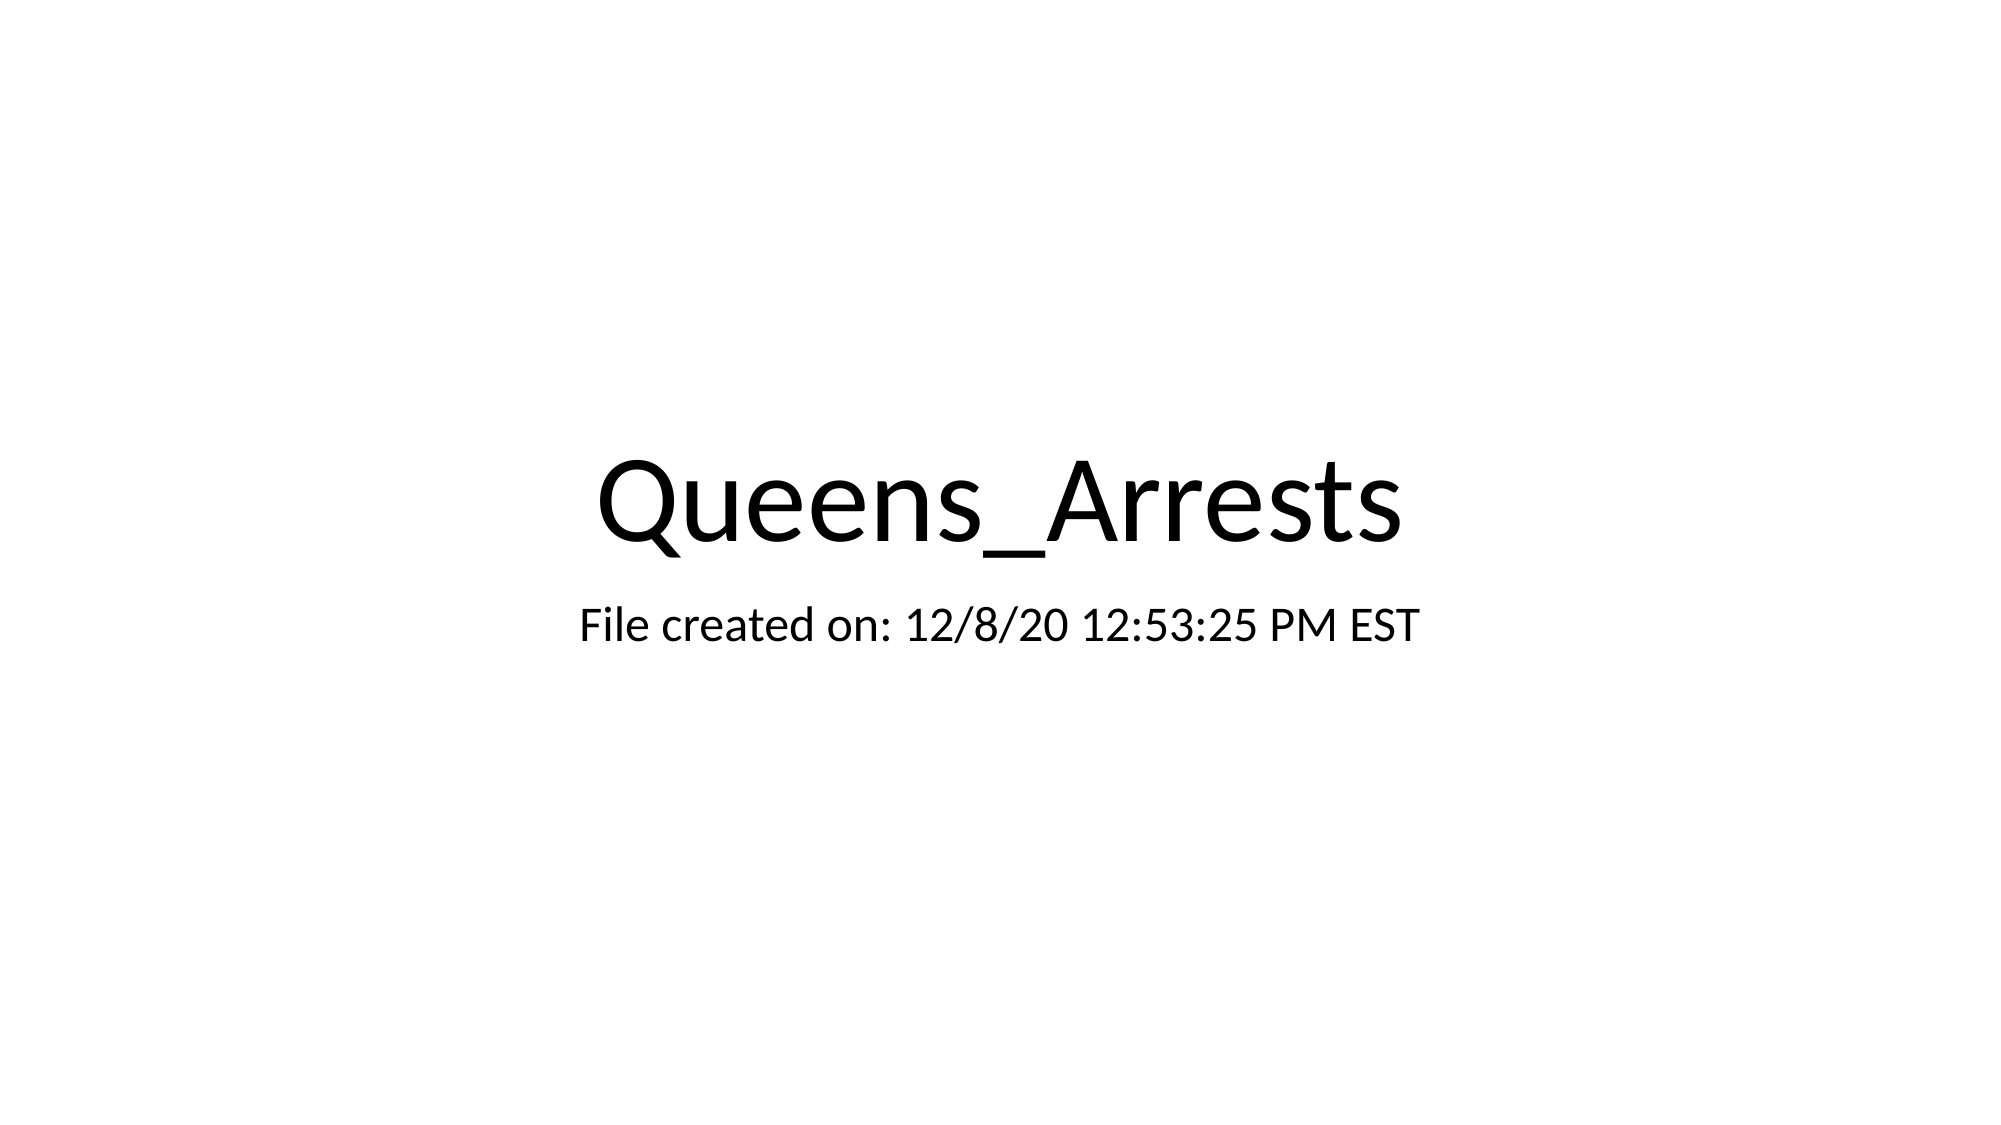

# Queens_Arrests
File created on: 12/8/20 12:53:25 PM EST